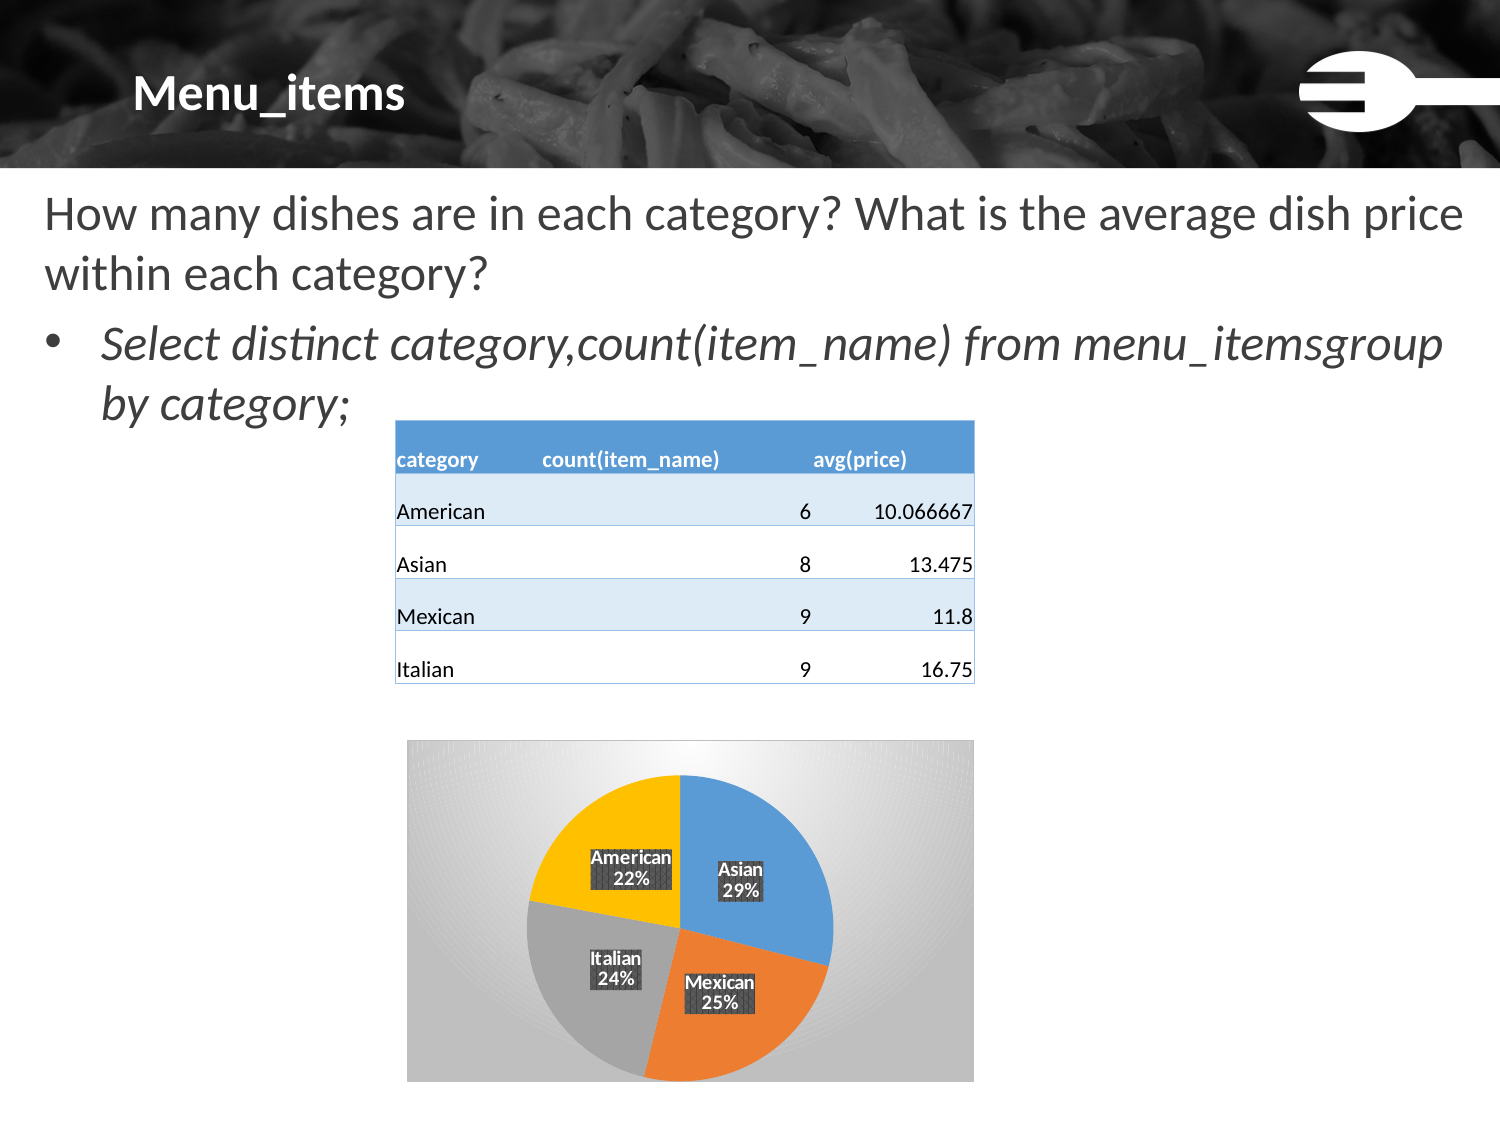

# Menu_items
How many dishes are in each category? What is the average dish price within each category?
Select distinct category,count(item_name) from menu_itemsgroup by category;

| category | count(item\_name) | avg(price) |
| --- | --- | --- |
| American | 6 | 10.066667 |
| Asian | 8 | 13.475 |
| Mexican | 9 | 11.8 |
| Italian | 9 | 16.75 |

### Chart

| Category | Total |
|---|---|
| Asian | 2209.0 |
| Mexican | 1891.0 |
| Italian | 1837.0 |
| American | 1683.0 |